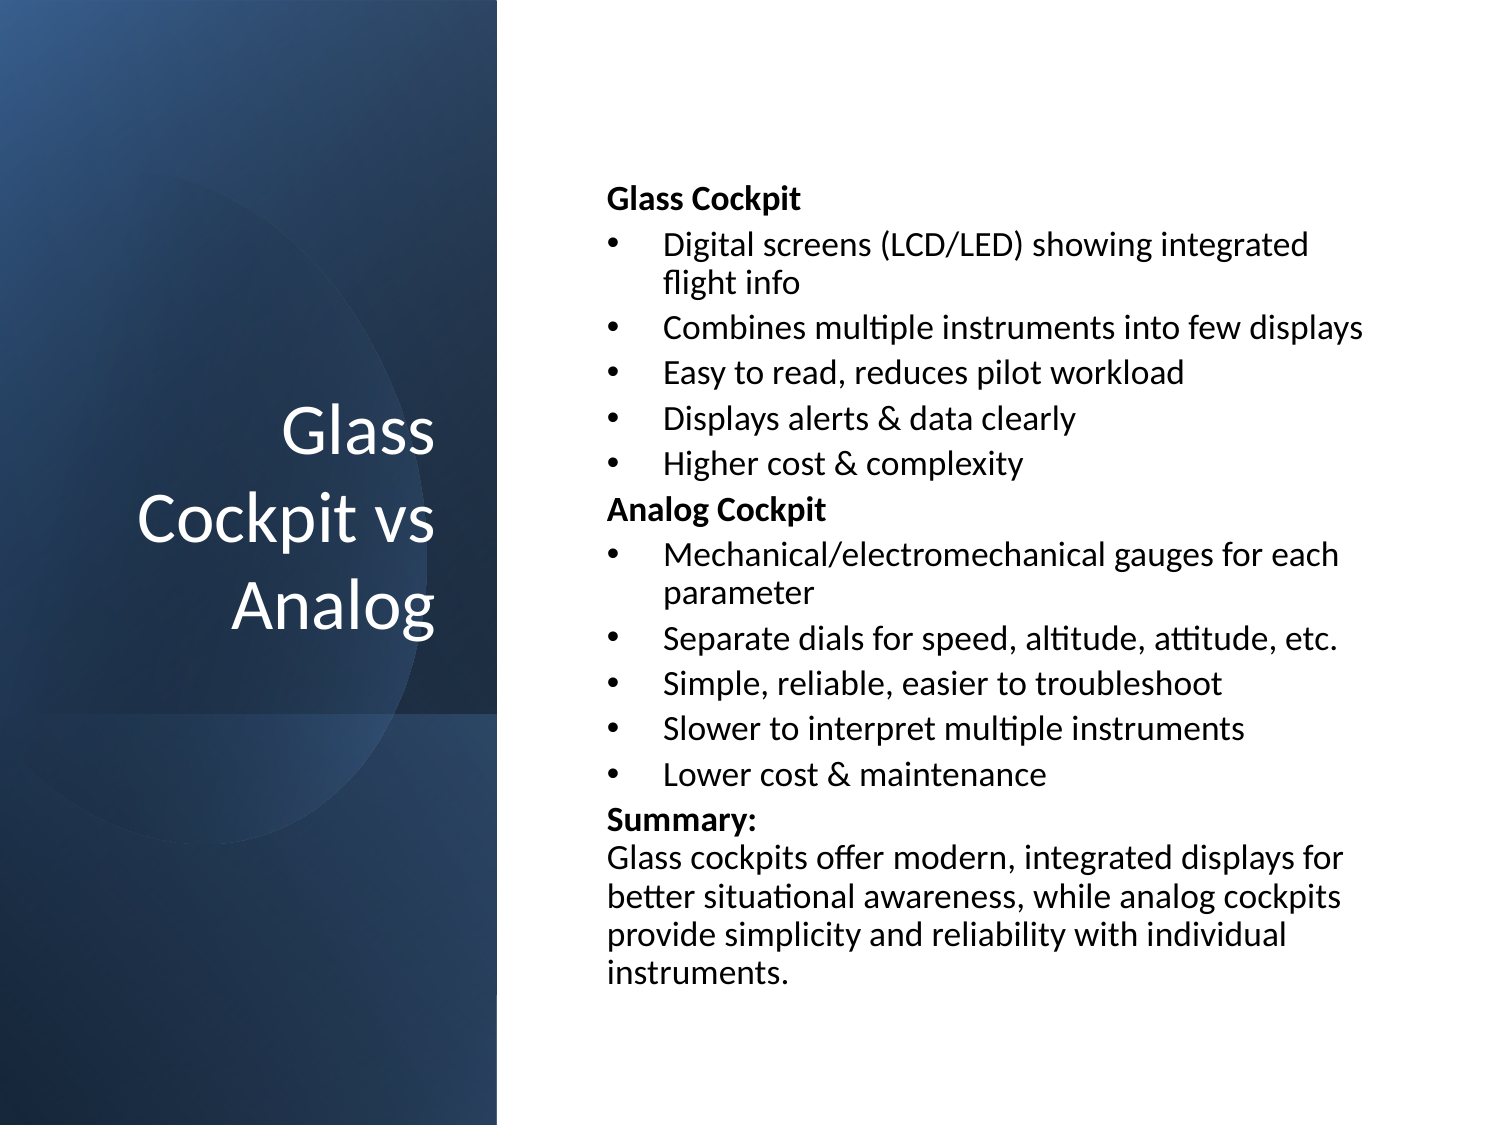

# Glass Cockpit vs Analog

Glass Cockpit
Digital screens (LCD/LED) showing integrated flight info
Combines multiple instruments into few displays
Easy to read, reduces pilot workload
Displays alerts & data clearly
Higher cost & complexity
Analog Cockpit
Mechanical/electromechanical gauges for each parameter
Separate dials for speed, altitude, attitude, etc.
Simple, reliable, easier to troubleshoot
Slower to interpret multiple instruments
Lower cost & maintenance
Summary:
Glass cockpits offer modern, integrated displays for better situational awareness, while analog cockpits provide simplicity and reliability with individual instruments.